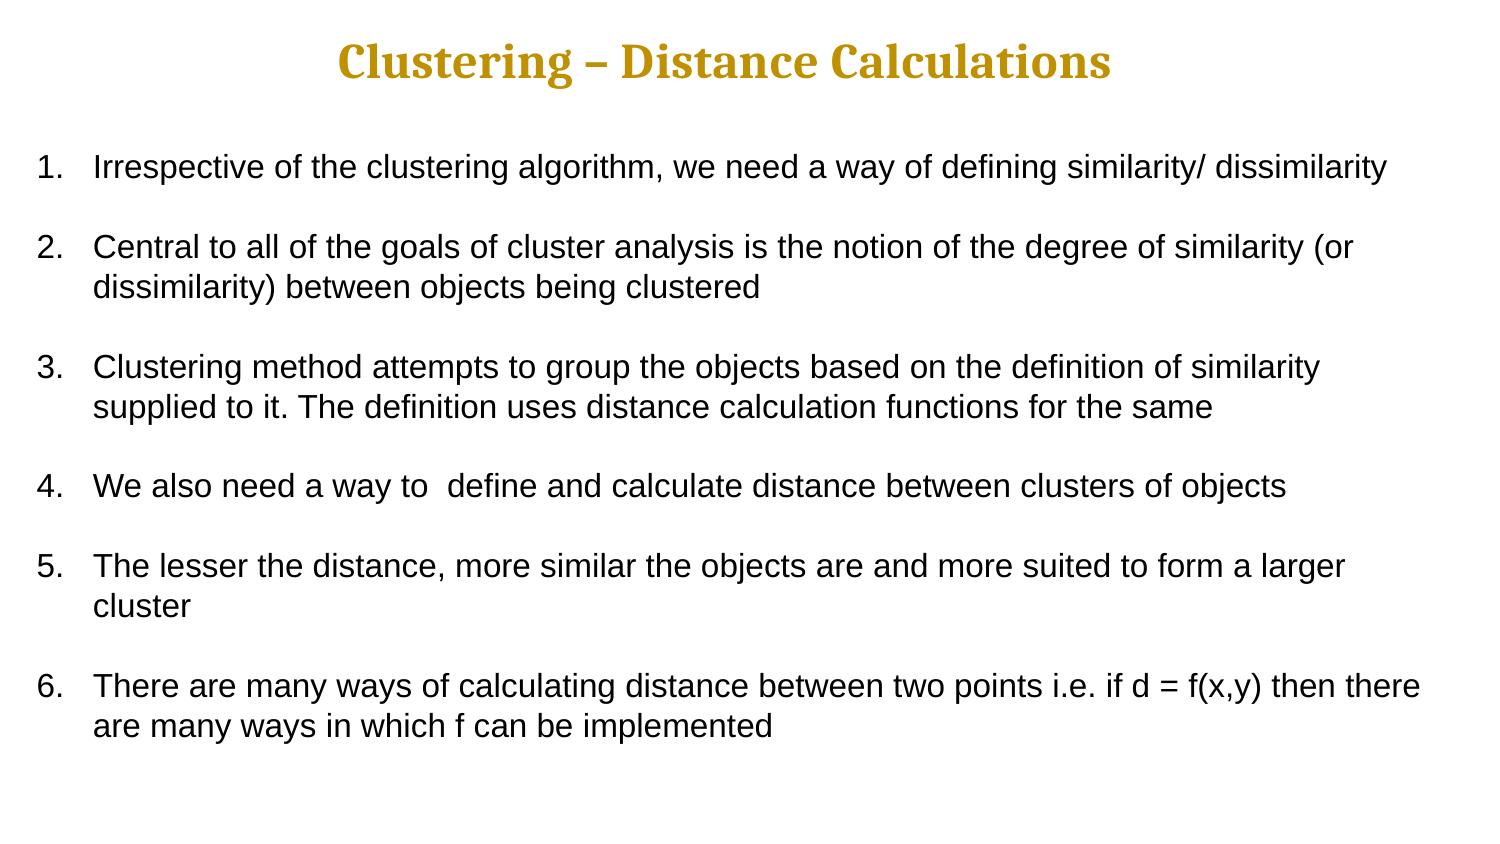

Clustering – Distance Calculations
Irrespective of the clustering algorithm, we need a way of defining similarity/ dissimilarity

Central to all of the goals of cluster analysis is the notion of the degree of similarity (or dissimilarity) between objects being clustered

Clustering method attempts to group the objects based on the definition of similarity supplied to it. The definition uses distance calculation functions for the same

We also need a way to  define and calculate distance between clusters of objects

The lesser the distance, more similar the objects are and more suited to form a larger cluster

There are many ways of calculating distance between two points i.e. if d = f(x,y) then there are many ways in which f can be implemented